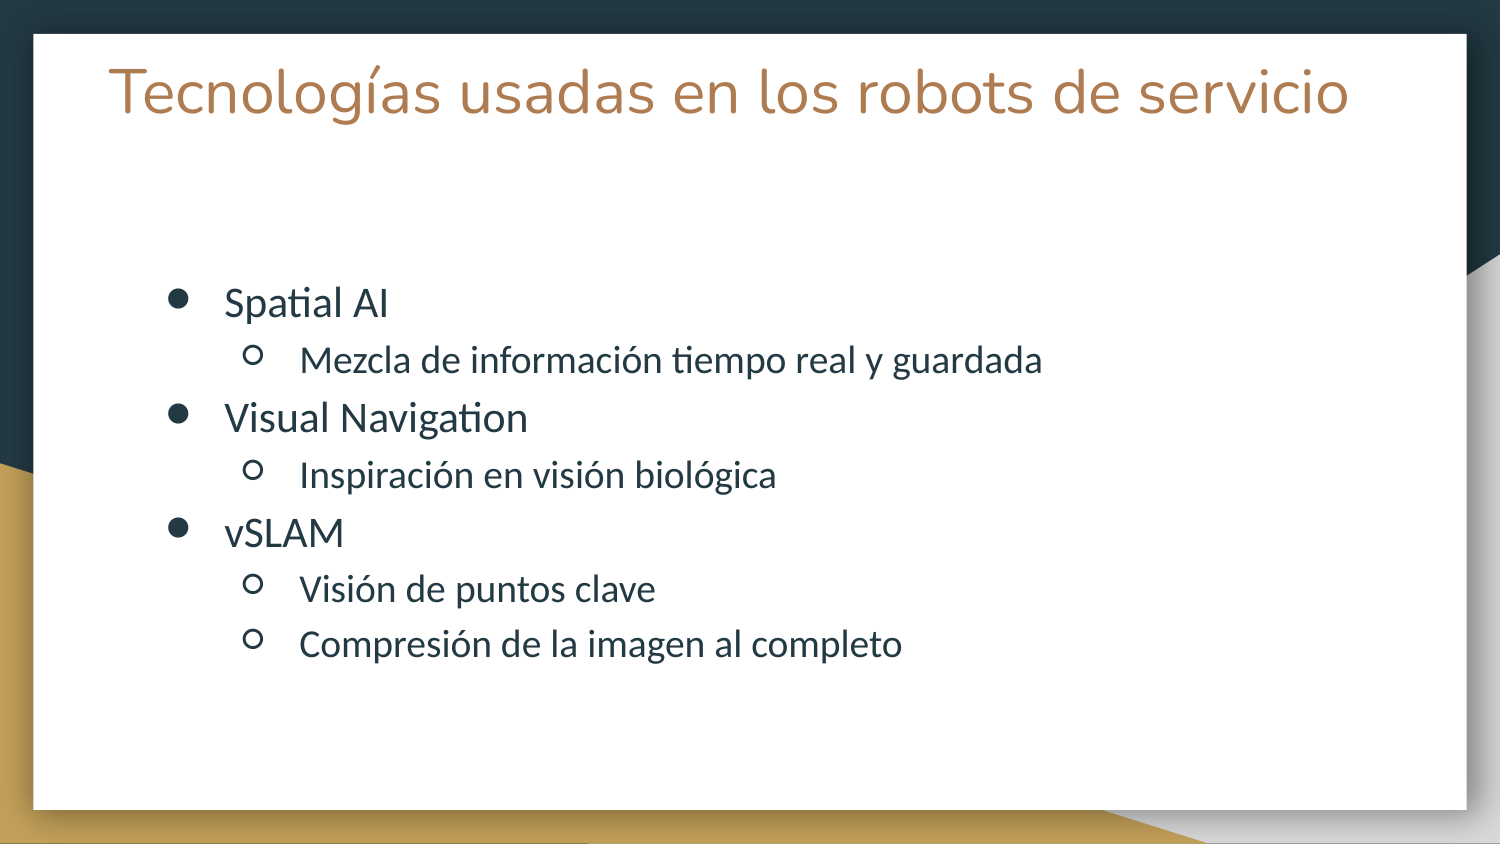

# Tecnologías usadas en los robots de servicio
Spatial AI
Mezcla de información tiempo real y guardada
Visual Navigation
Inspiración en visión biológica
vSLAM
Visión de puntos clave
Compresión de la imagen al completo